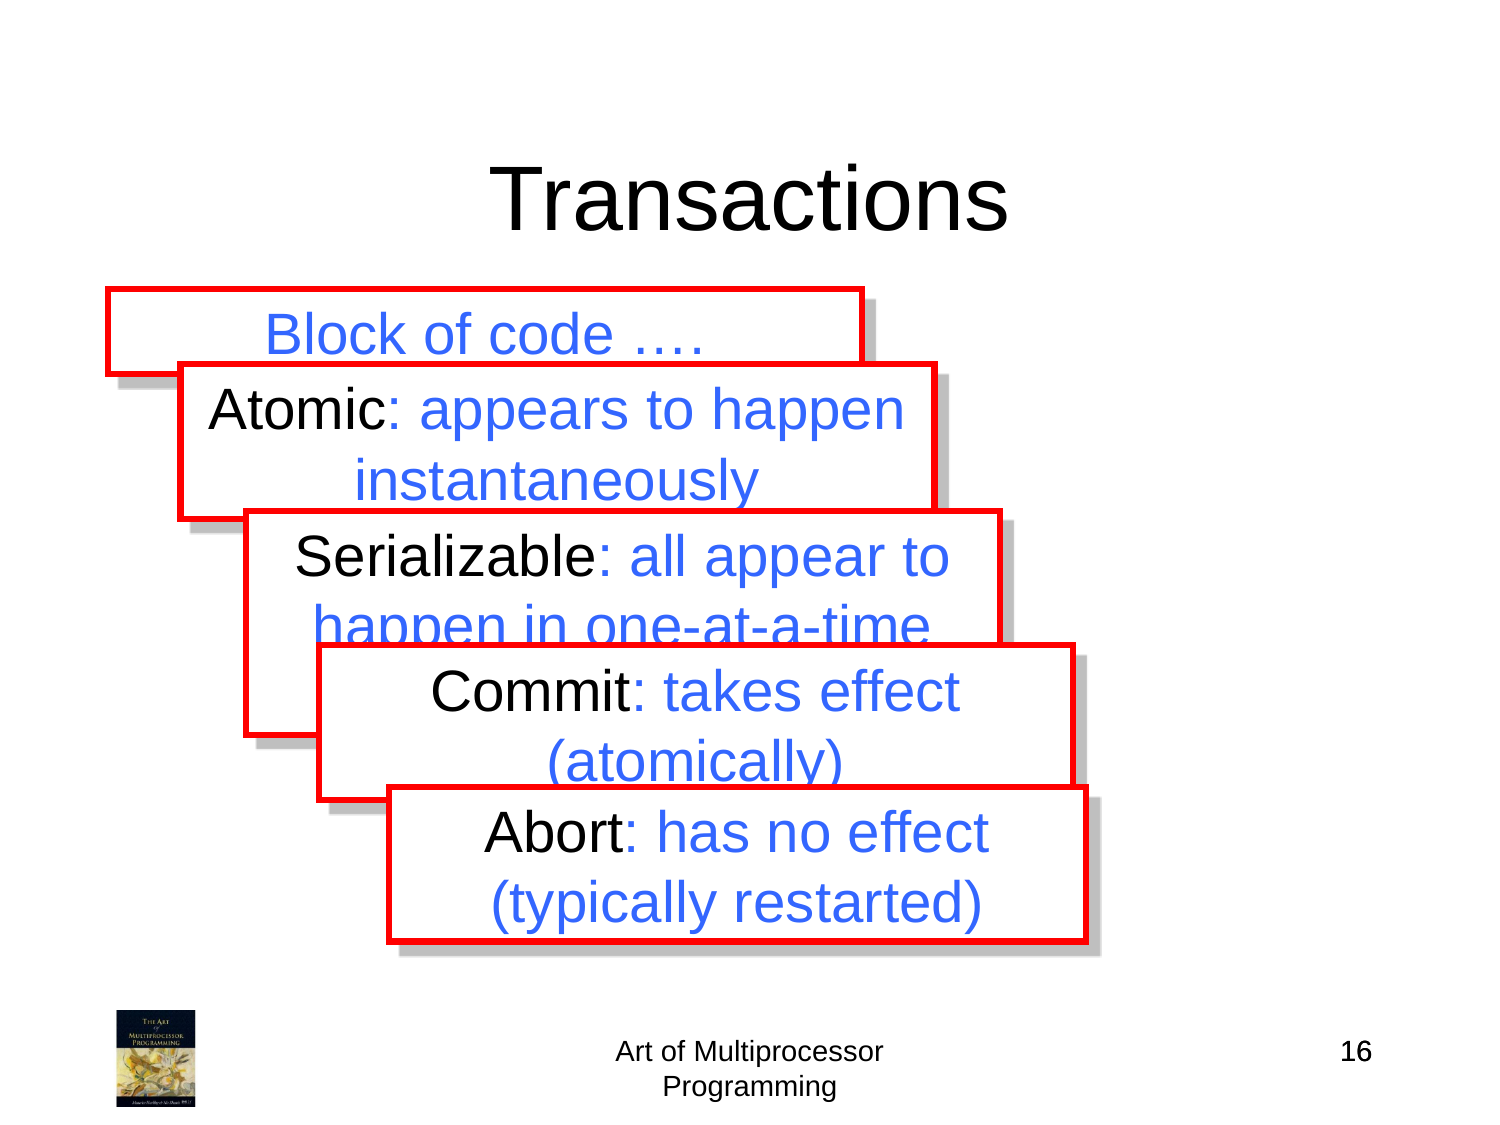

# Transactions
Block of code ….
Atomic: appears to happen instantaneously
Serializable: all appear to happen in one-at-a-time order
Commit: takes effect (atomically)
Abort: has no effect (typically restarted)
Art of Multiprocessor Programming
16
16